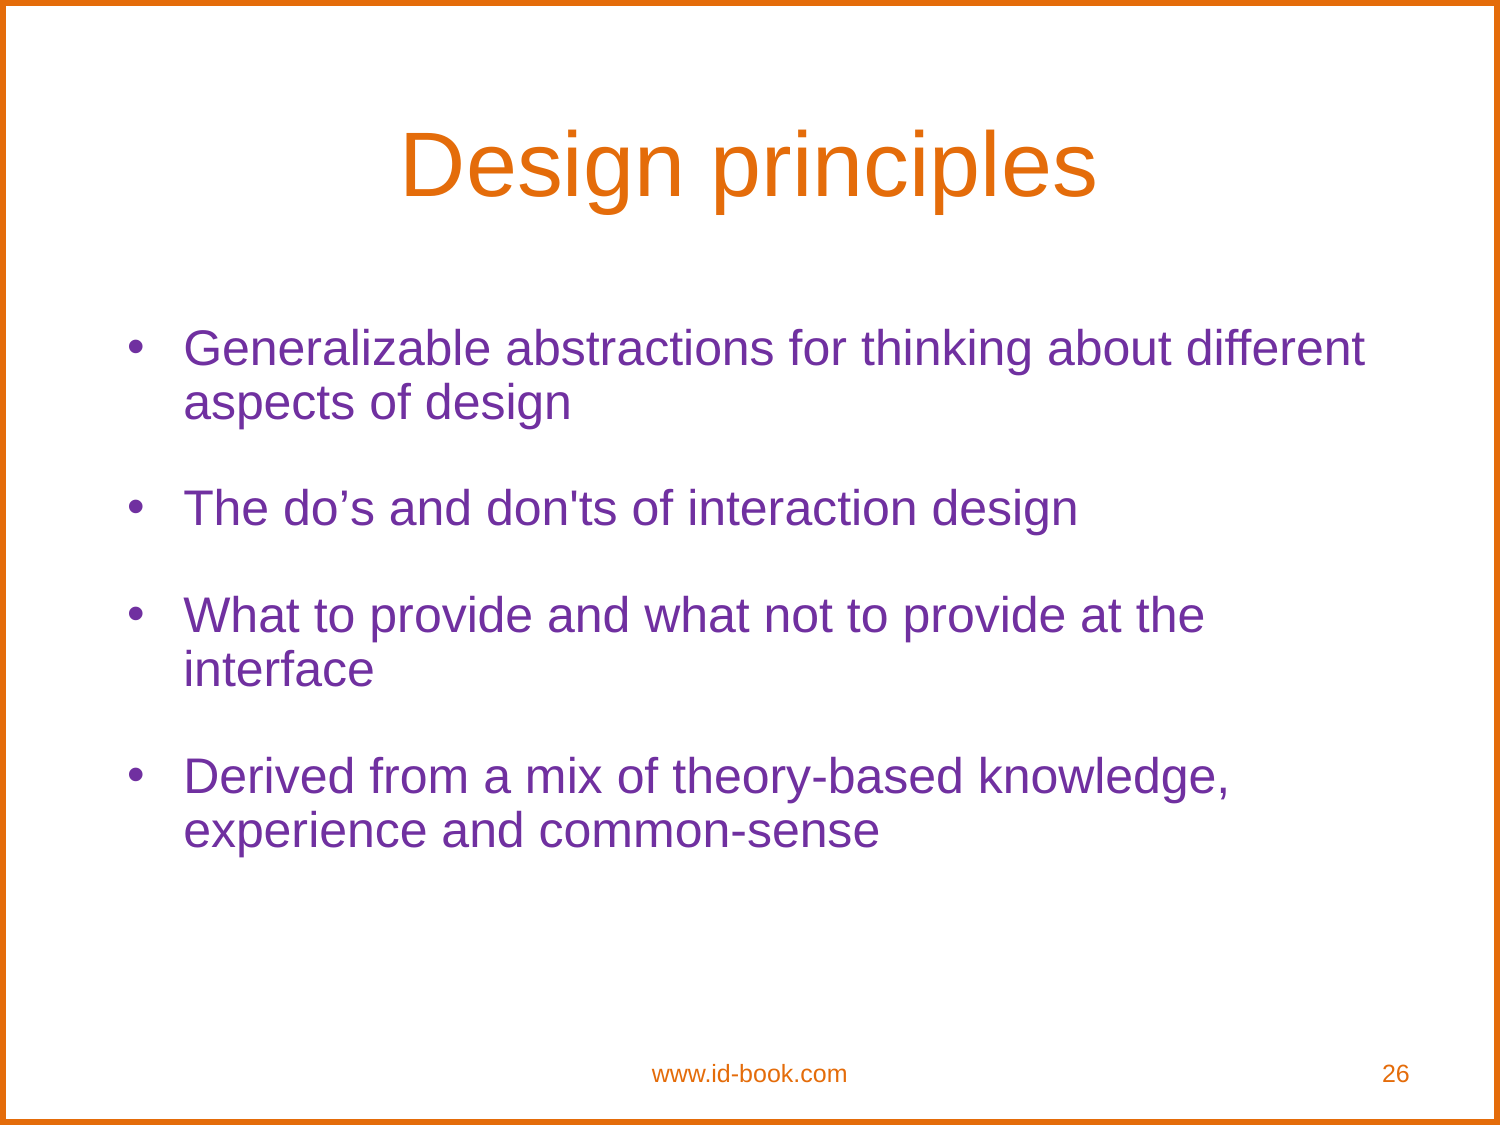

# Design principles
Generalizable abstractions for thinking about different aspects of design

The do’s and don'ts of interaction design

What to provide and what not to provide at the interface

Derived from a mix of theory-based knowledge, experience and common-sense
www.id-book.com
26